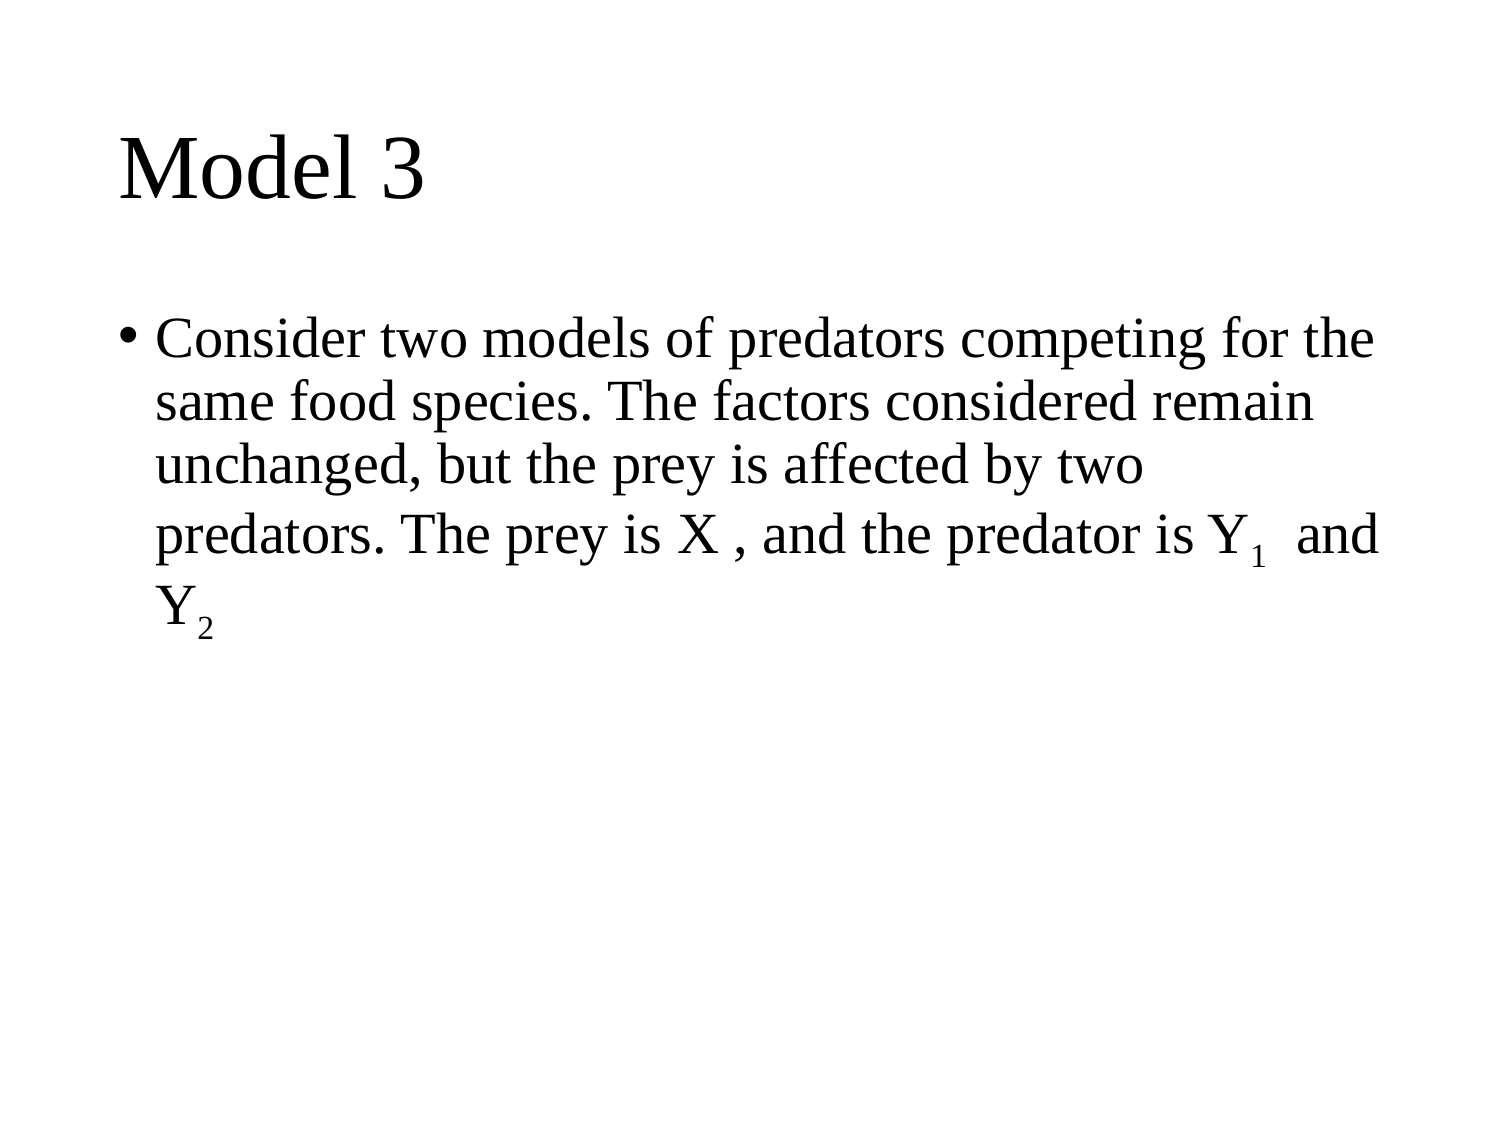

# Model 3
Consider two models of predators competing for the same food species. The factors considered remain unchanged, but the prey is affected by two predators. The prey is X , and the predator is Y1  and Y2